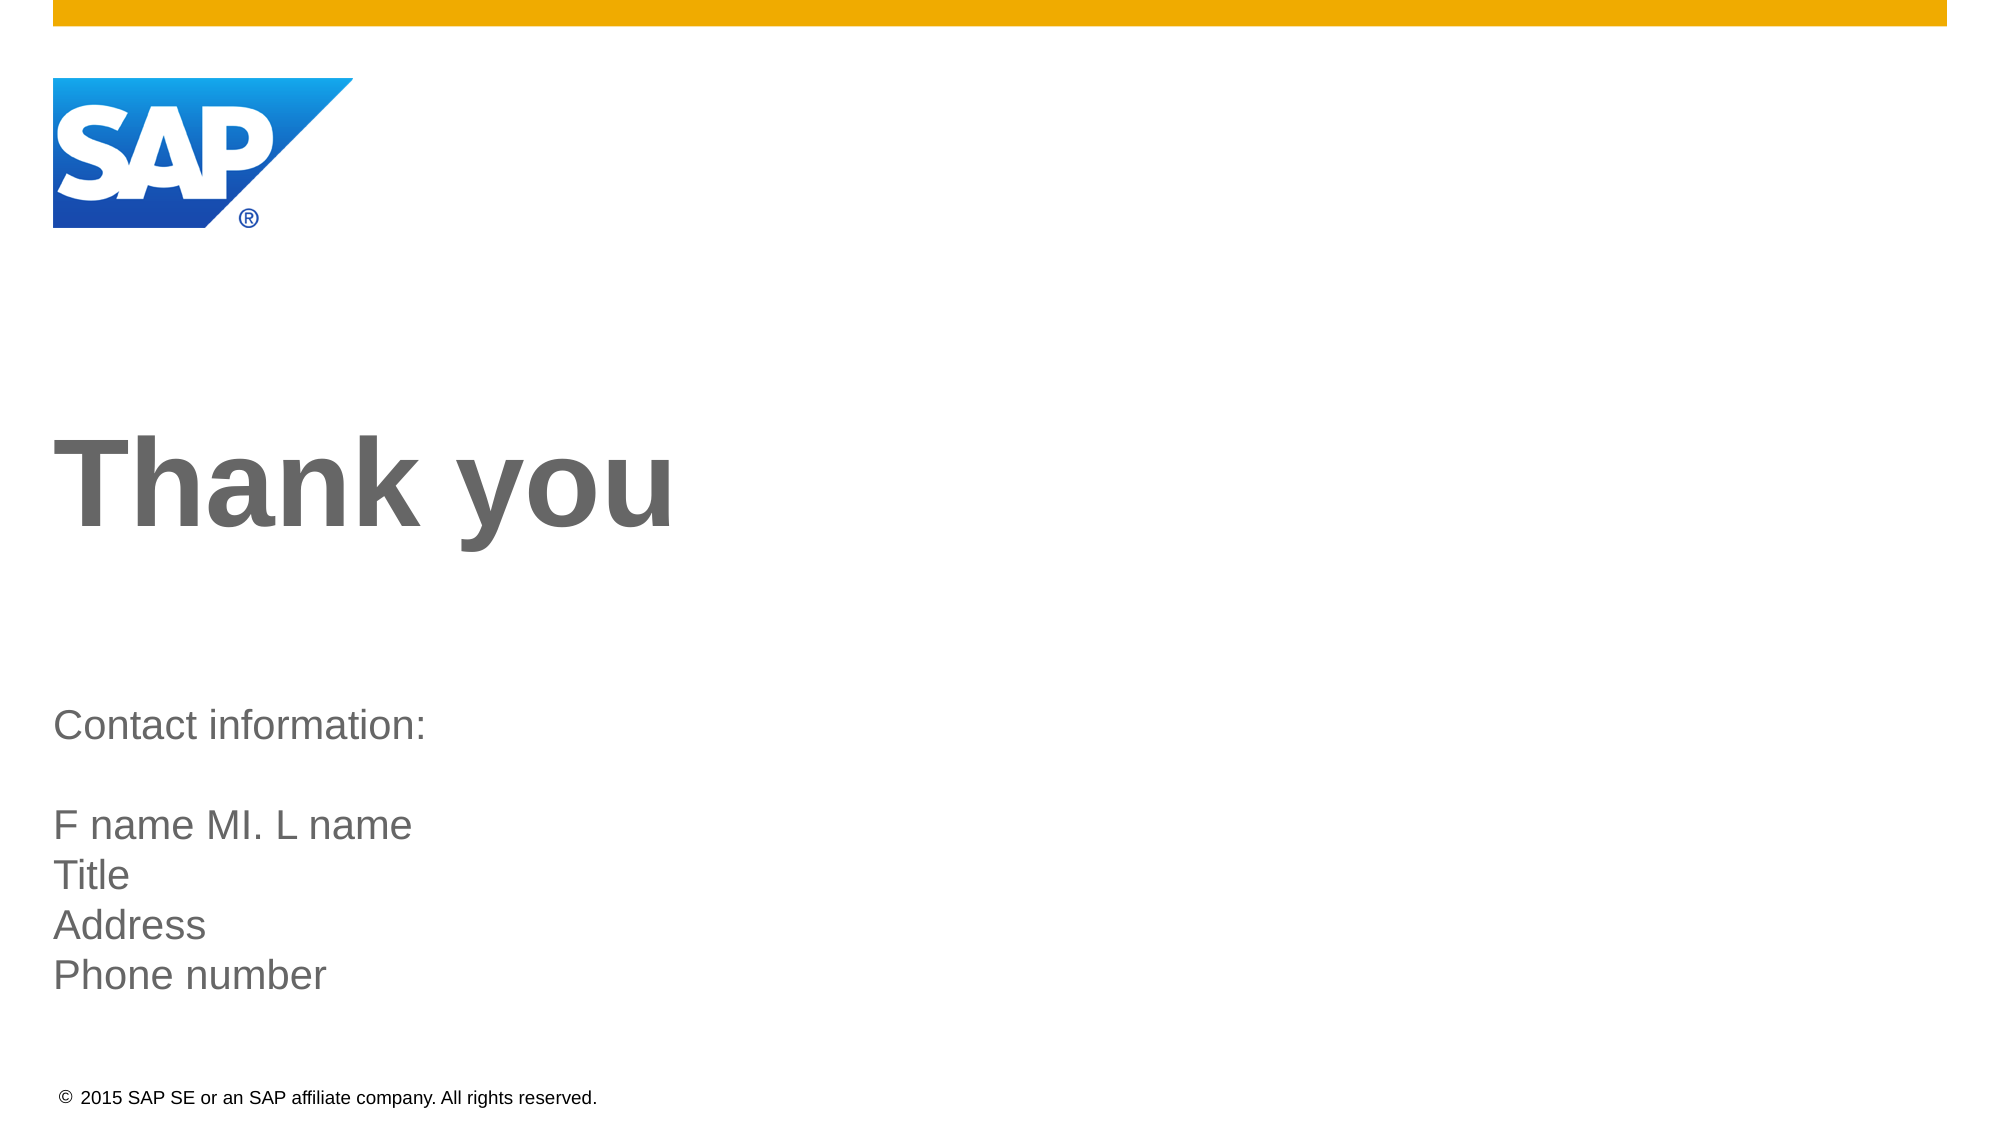

# Thank you
Contact information:

F name MI. L name
Title
Address
Phone number